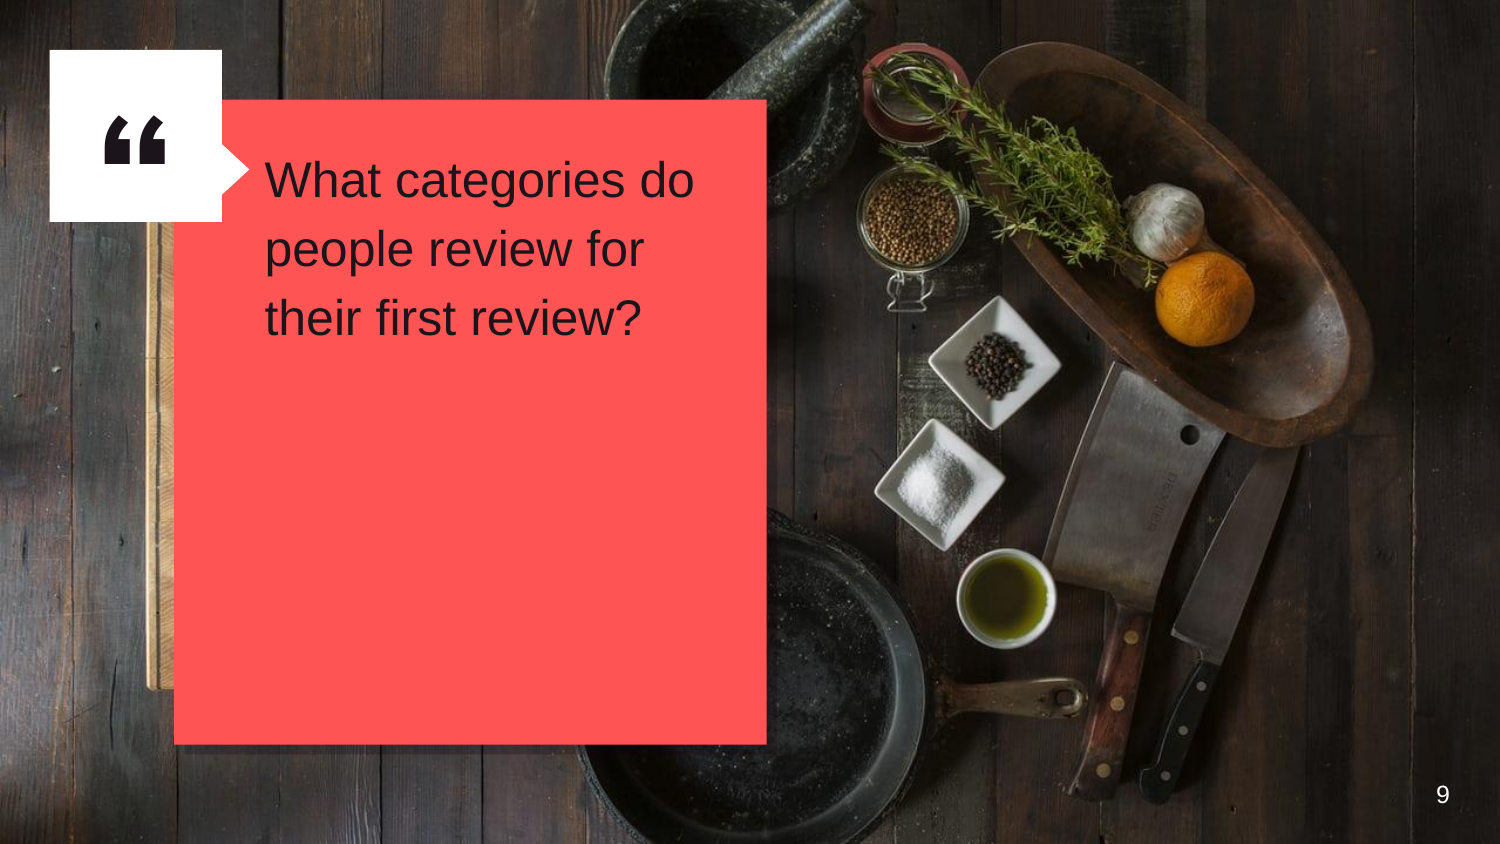

What categories do people review for their first review?
9